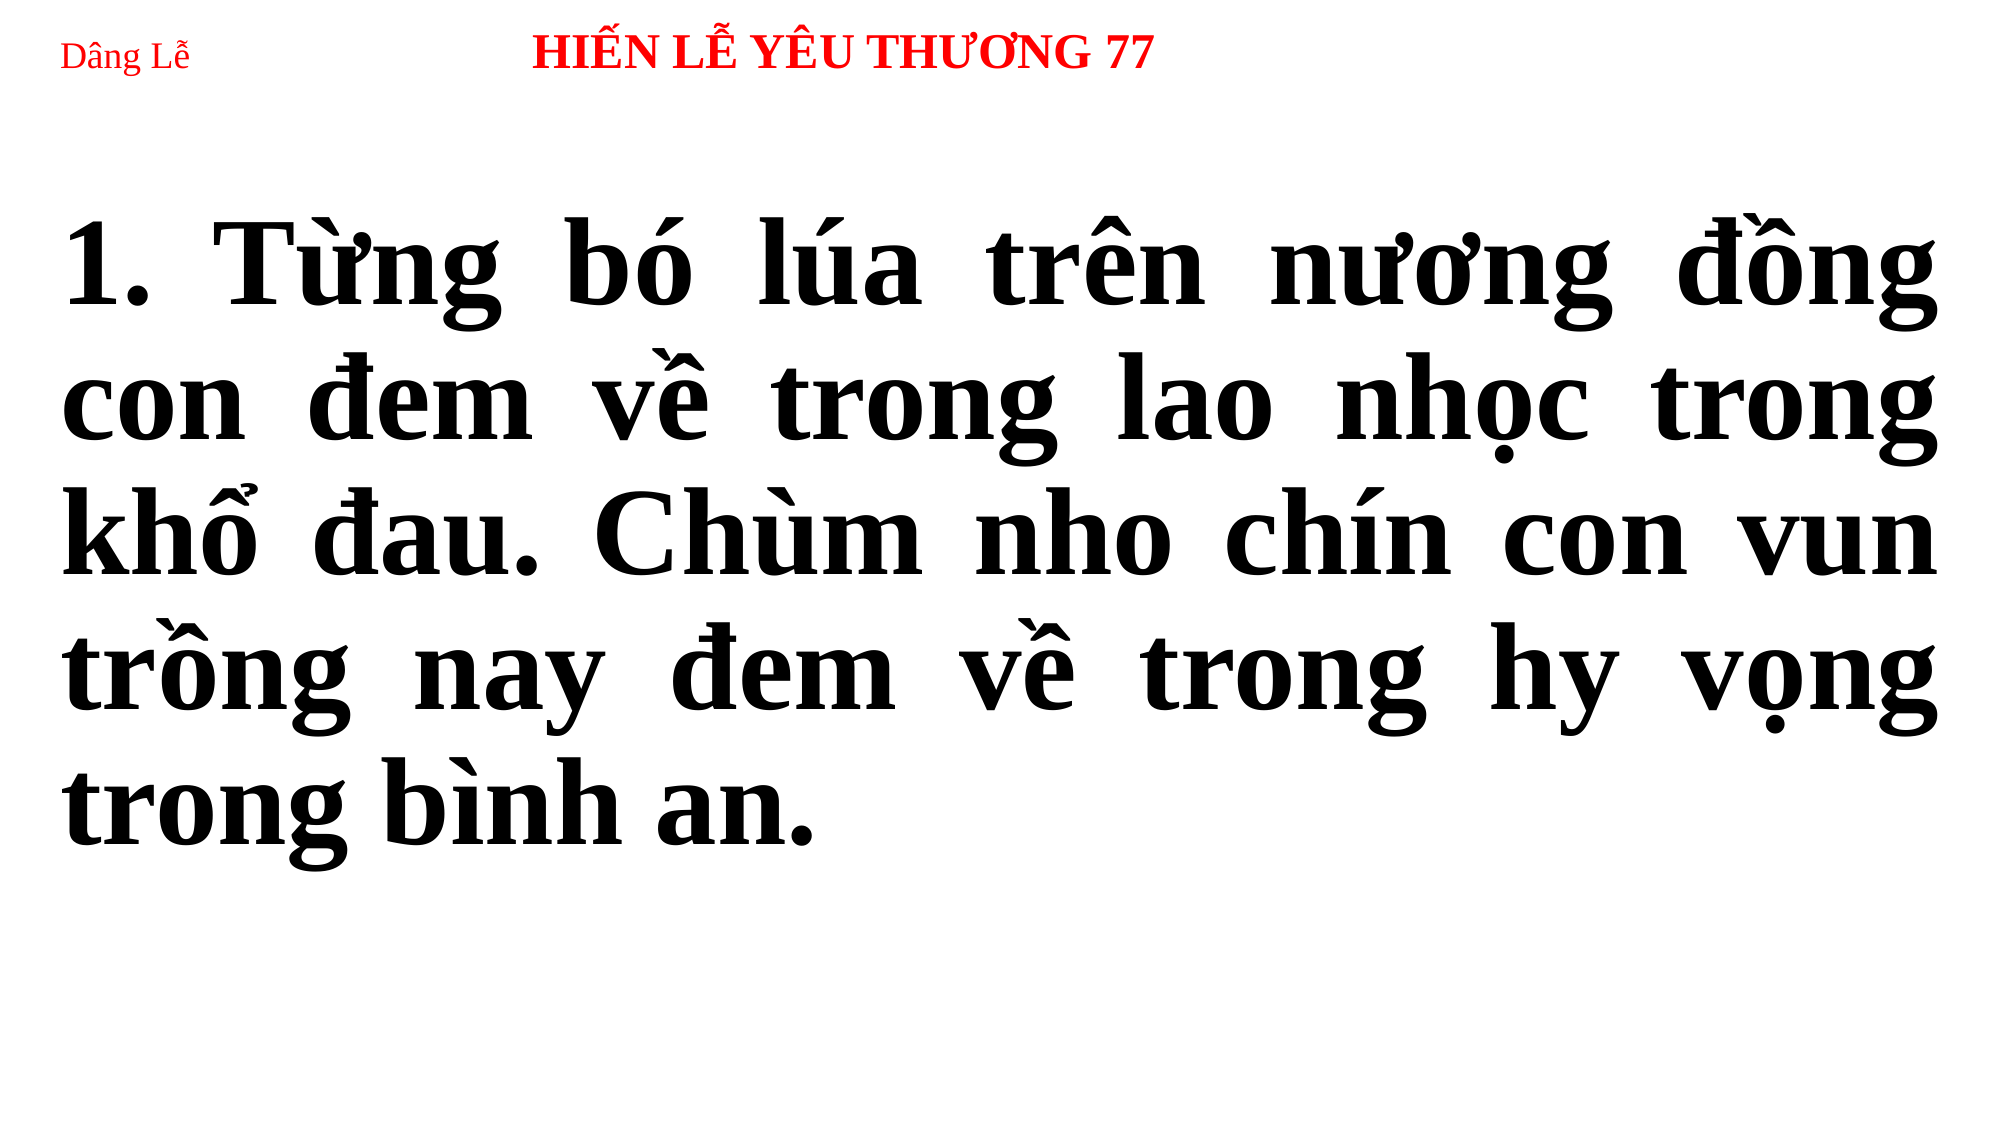

# Dâng Lễ                                    HIẾN LỄ YÊU THƯƠNG 77
1. Từng bó lúa trên nương đồng con đem về trong lao nhọc trong khổ đau. Chùm nho chín con vun trồng nay đem về trong hy vọng trong bình an.